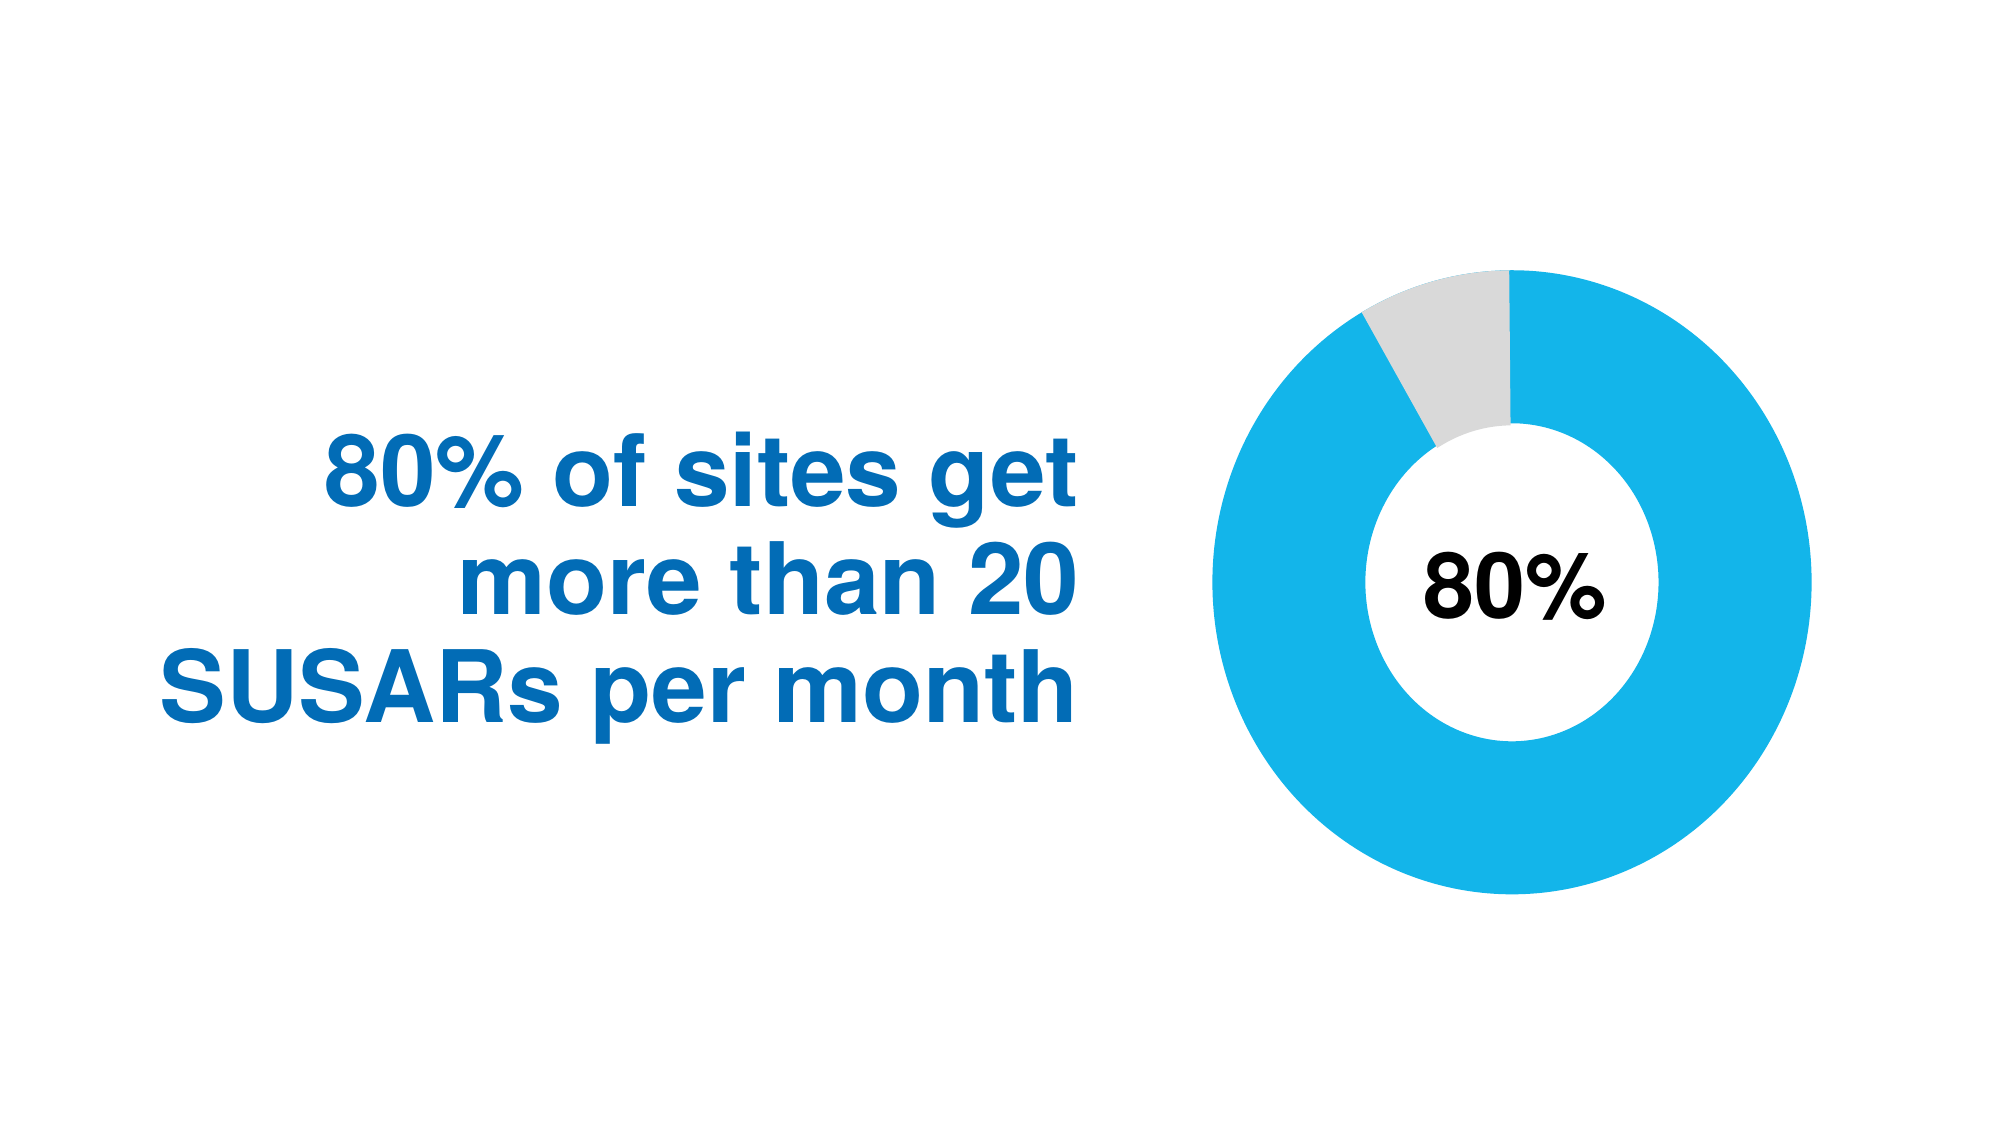

80%
80% of sites get more than 20 SUSARs per month